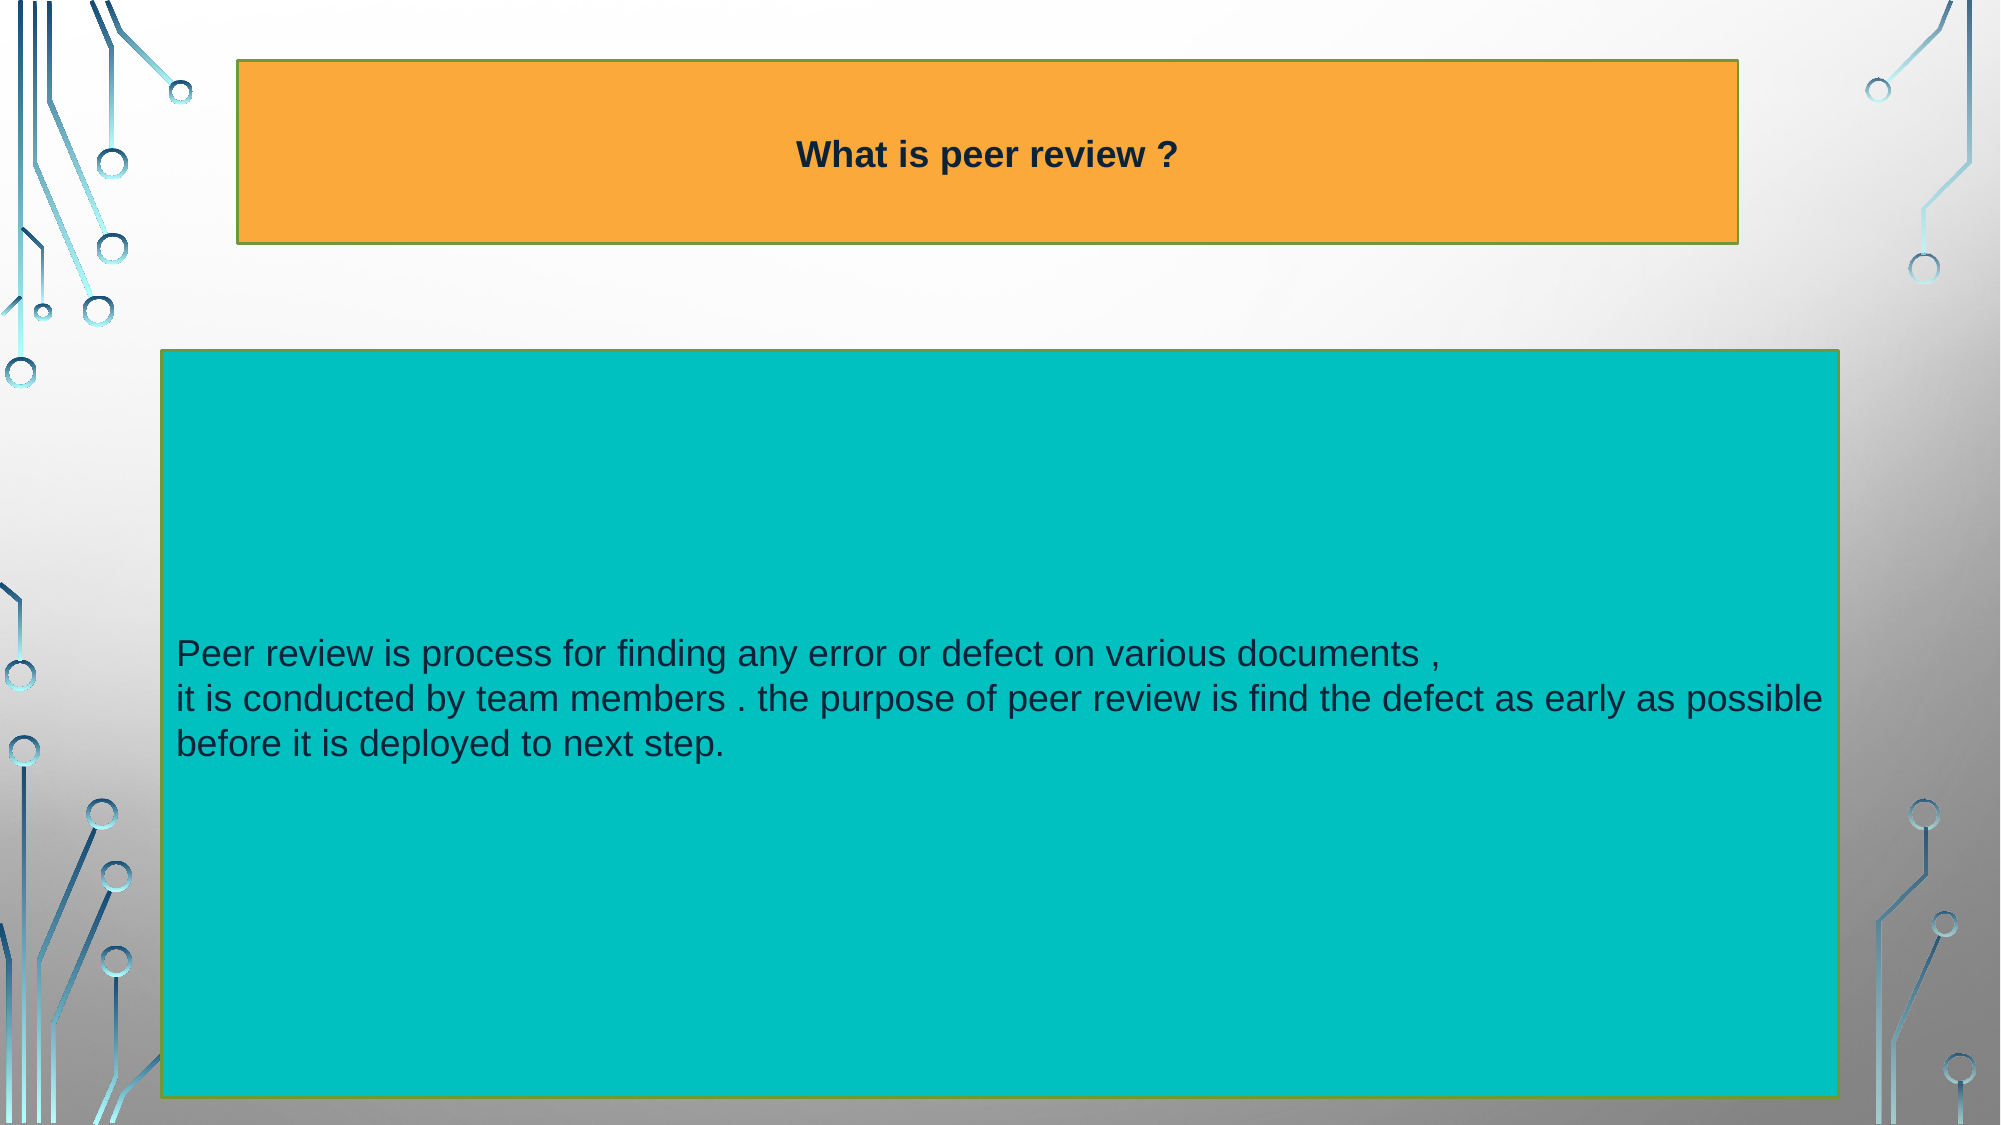

What is peer review ?
Peer review is process for finding any error or defect on various documents ,
it is conducted by team members . the purpose of peer review is find the defect as early as possible before it is deployed to next step.